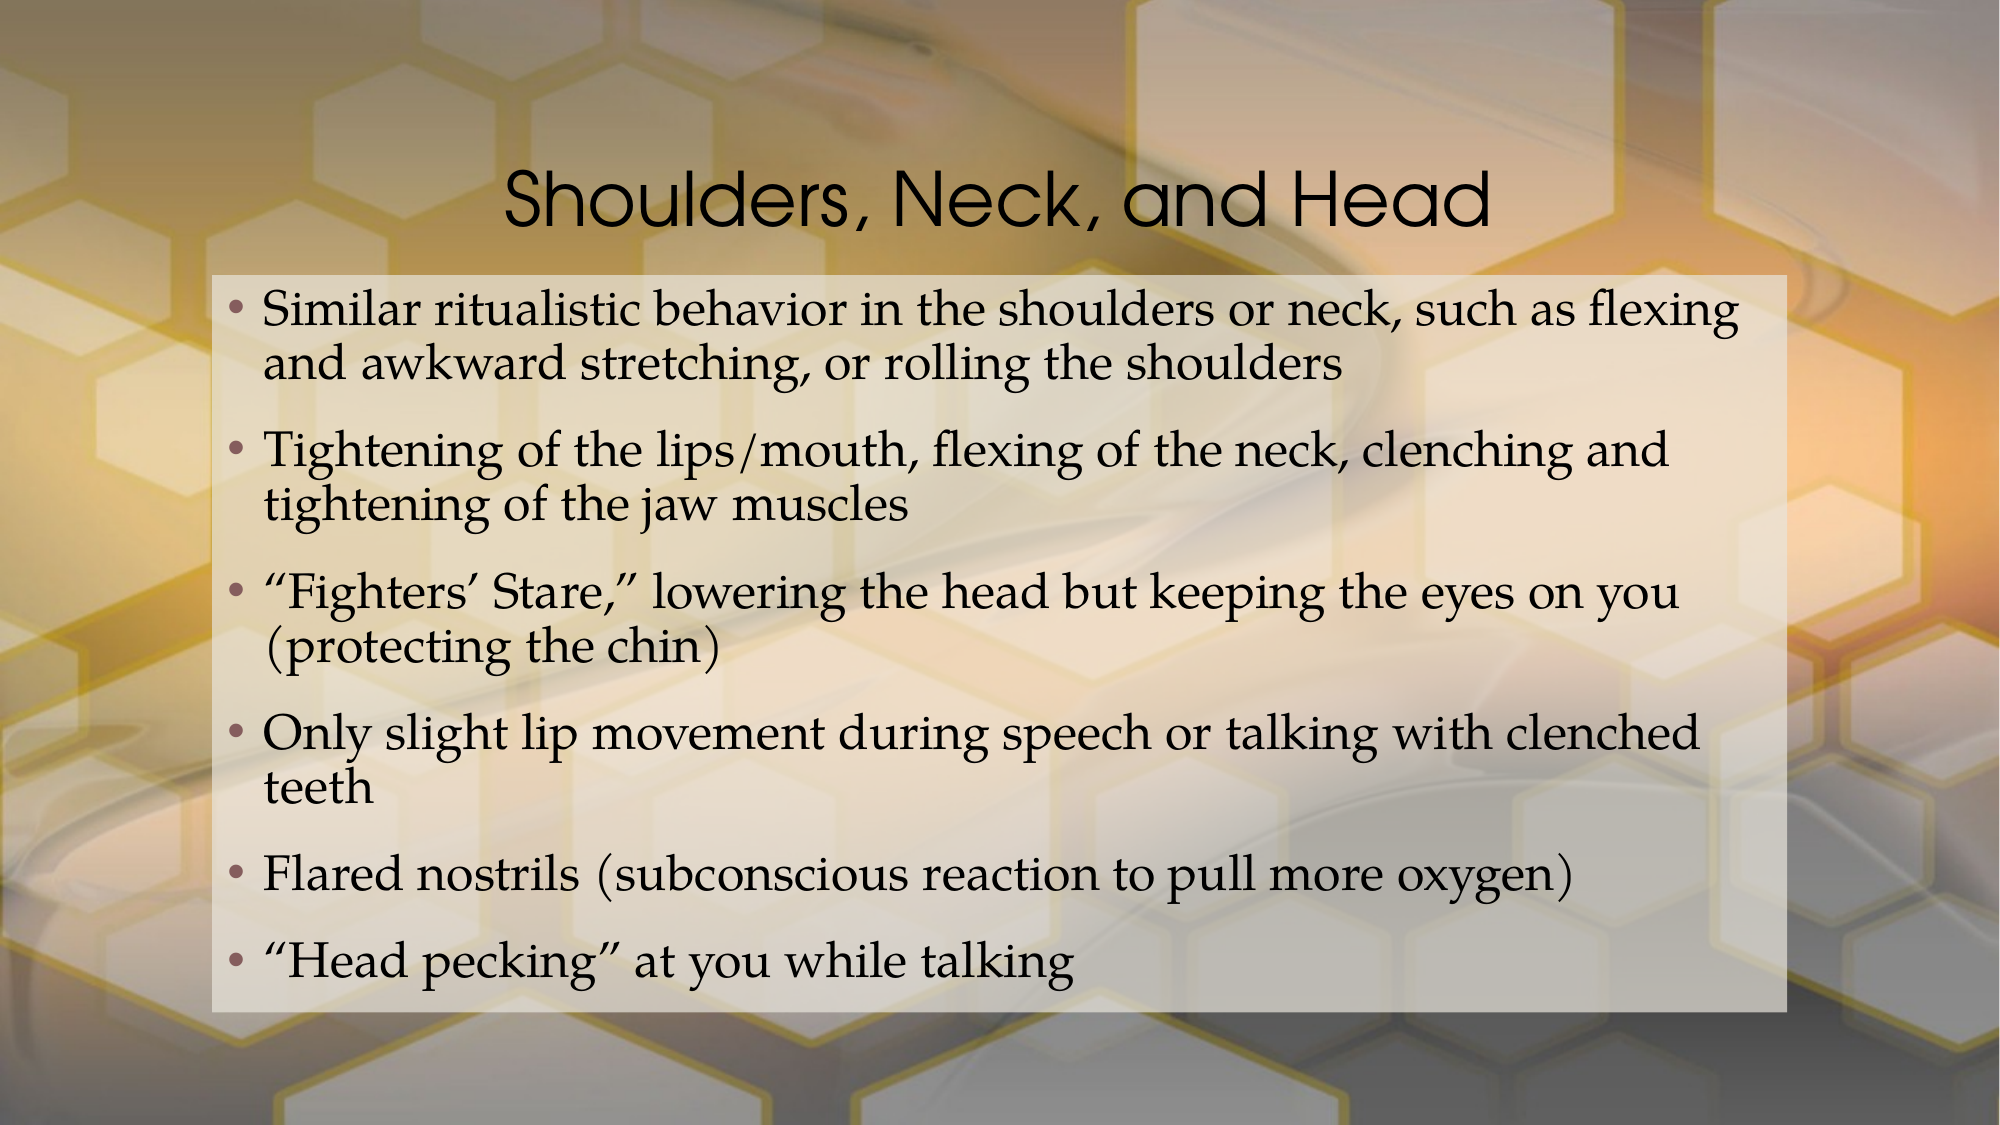

# Shoulders, Neck, and Head
Similar ritualistic behavior in the shoulders or neck, such as flexing and awkward stretching, or rolling the shoulders
Tightening of the lips/mouth, flexing of the neck, clenching and tightening of the jaw muscles
“Fighters’ Stare,” lowering the head but keeping the eyes on you (protecting the chin)
Only slight lip movement during speech or talking with clenched teeth
Flared nostrils (subconscious reaction to pull more oxygen)
“Head pecking” at you while talking